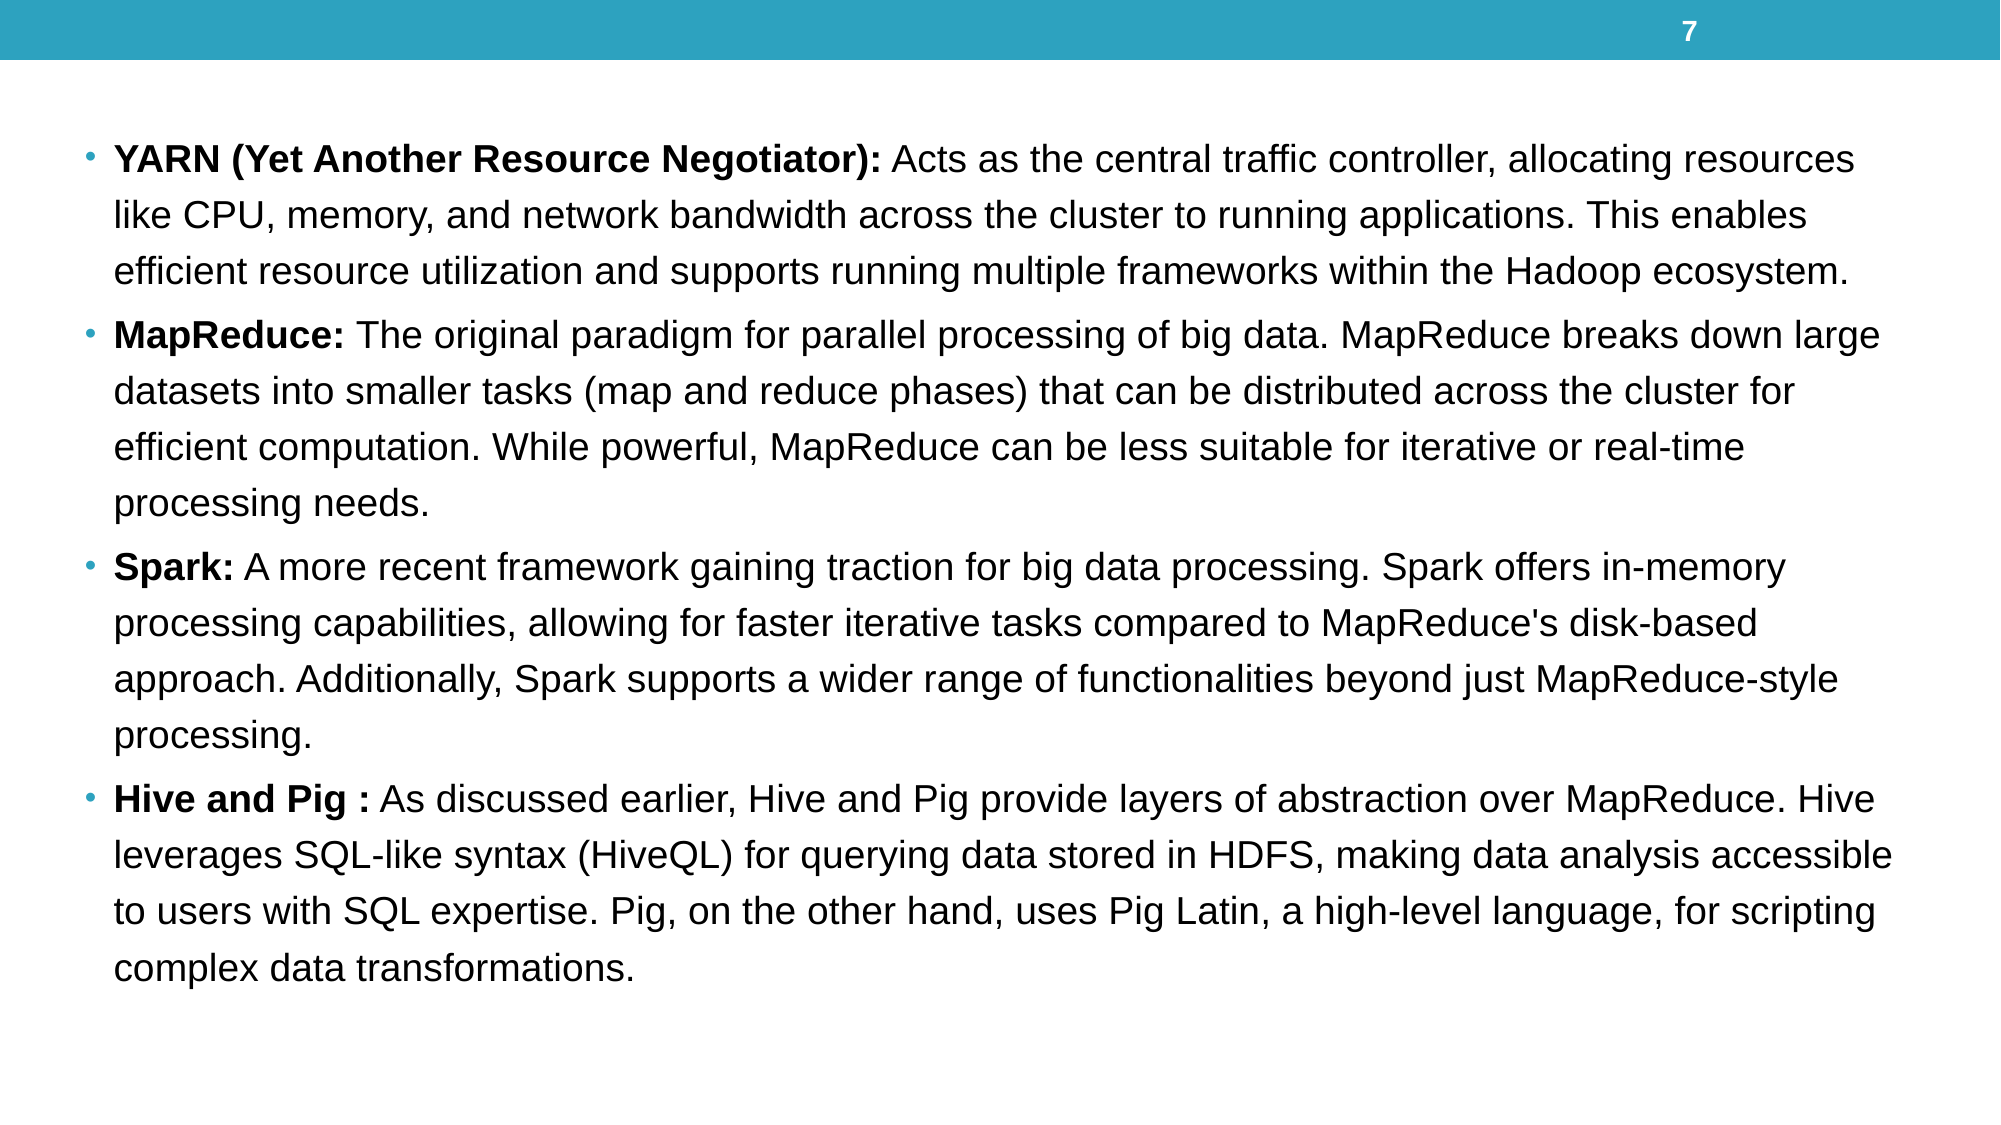

7
YARN (Yet Another Resource Negotiator): Acts as the central traffic controller, allocating resources like CPU, memory, and network bandwidth across the cluster to running applications. This enables efficient resource utilization and supports running multiple frameworks within the Hadoop ecosystem.
MapReduce: The original paradigm for parallel processing of big data. MapReduce breaks down large datasets into smaller tasks (map and reduce phases) that can be distributed across the cluster for efficient computation. While powerful, MapReduce can be less suitable for iterative or real-time processing needs.
Spark: A more recent framework gaining traction for big data processing. Spark offers in-memory processing capabilities, allowing for faster iterative tasks compared to MapReduce's disk-based approach. Additionally, Spark supports a wider range of functionalities beyond just MapReduce-style processing.
Hive and Pig : As discussed earlier, Hive and Pig provide layers of abstraction over MapReduce. Hive leverages SQL-like syntax (HiveQL) for querying data stored in HDFS, making data analysis accessible to users with SQL expertise. Pig, on the other hand, uses Pig Latin, a high-level language, for scripting complex data transformations.